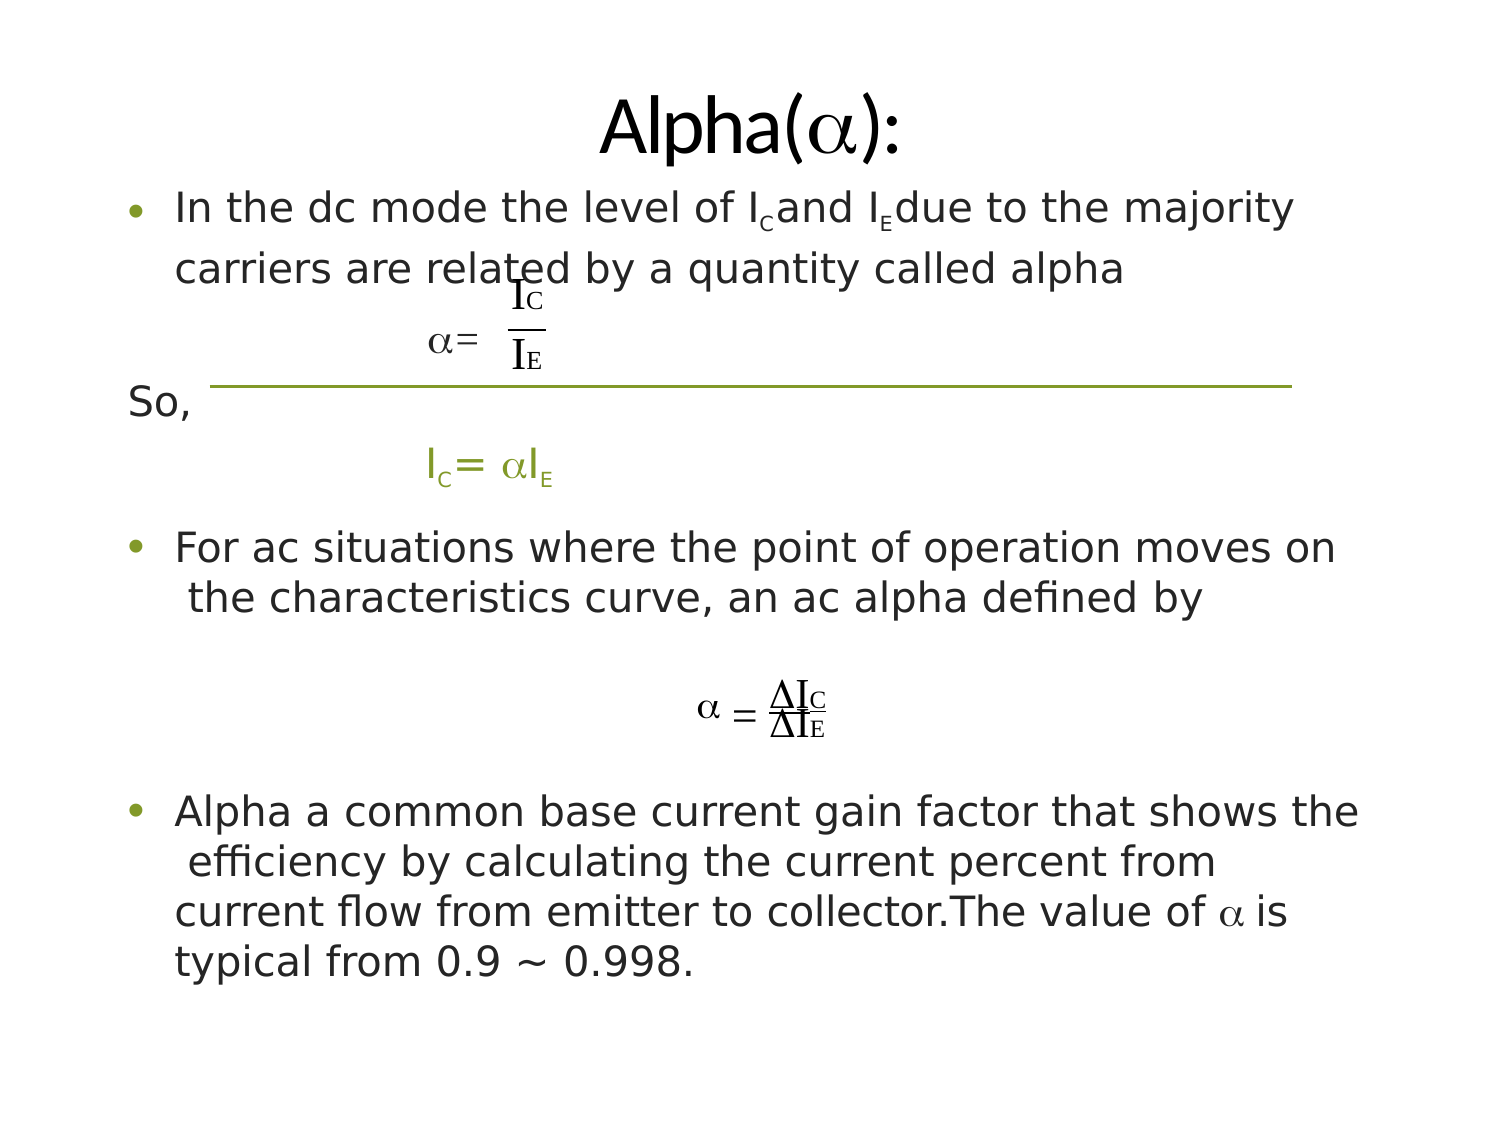

# Alpha(α):
In the dc mode the level of IC and IE due to the majority  carriers are related by a quantity called alpha
IC
α=
•
IE

So,
IC = αIE
For ac situations where the point of operation moves on  the characteristics curve, an ac alpha defined by

α = ΔIC
ΔIE
Alpha a common base current gain factor that shows the  efficiency by calculating the current percent from  current flow from emitter to collector.The value of α is  typical from 0.9 ~ 0.998.